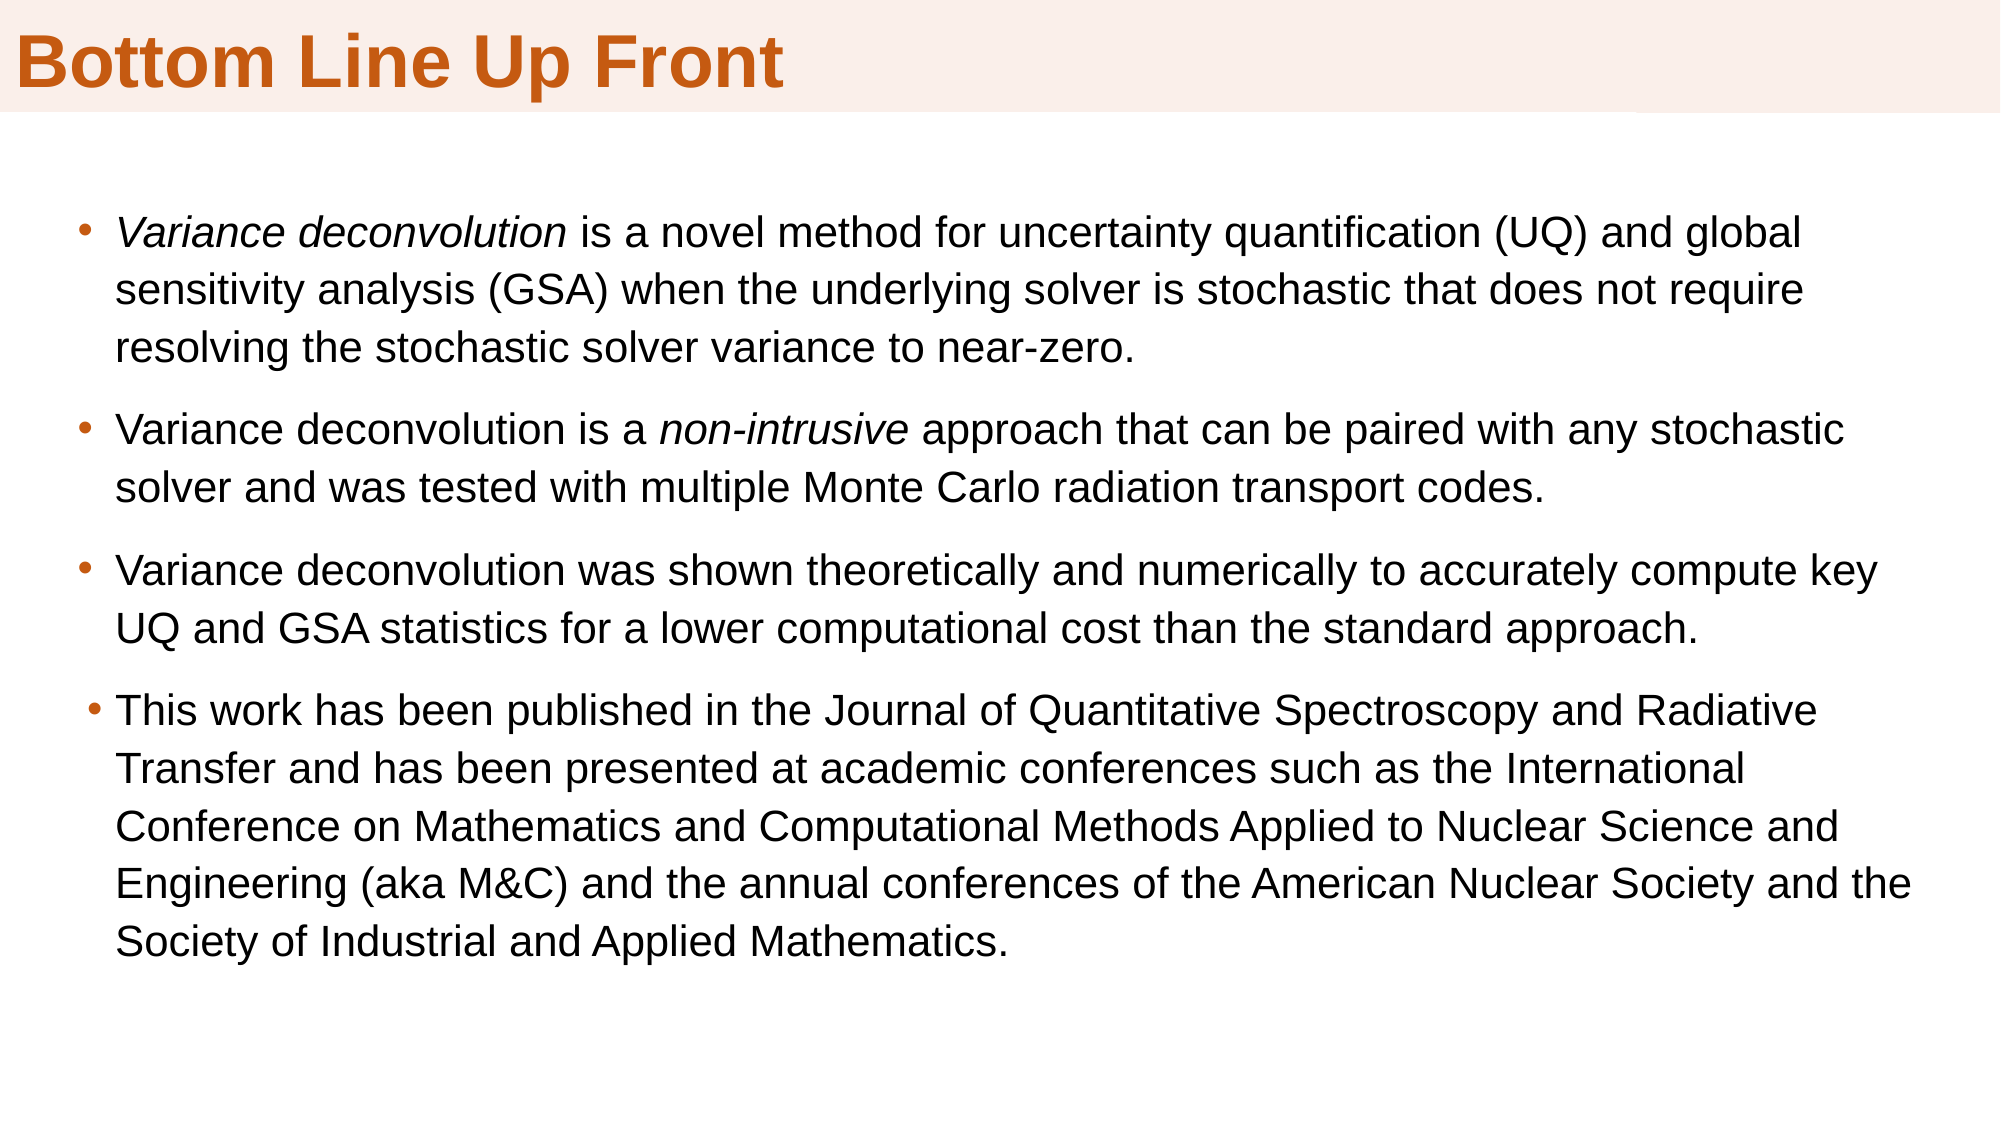

# Bottom Line Up Front
Variance deconvolution is a novel method for uncertainty quantification (UQ) and global sensitivity analysis (GSA) when the underlying solver is stochastic that does not require resolving the stochastic solver variance to near-zero.
Variance deconvolution is a non-intrusive approach that can be paired with any stochastic solver and was tested with multiple Monte Carlo radiation transport codes.
Variance deconvolution was shown theoretically and numerically to accurately compute key UQ and GSA statistics for a lower computational cost than the standard approach.
This work has been published in the Journal of Quantitative Spectroscopy and Radiative Transfer and has been presented at academic conferences such as the International Conference on Mathematics and Computational Methods Applied to Nuclear Science and Engineering (aka M&C) and the annual conferences of the American Nuclear Society and the Society of Industrial and Applied Mathematics.

Zoom out: what are we talking about?